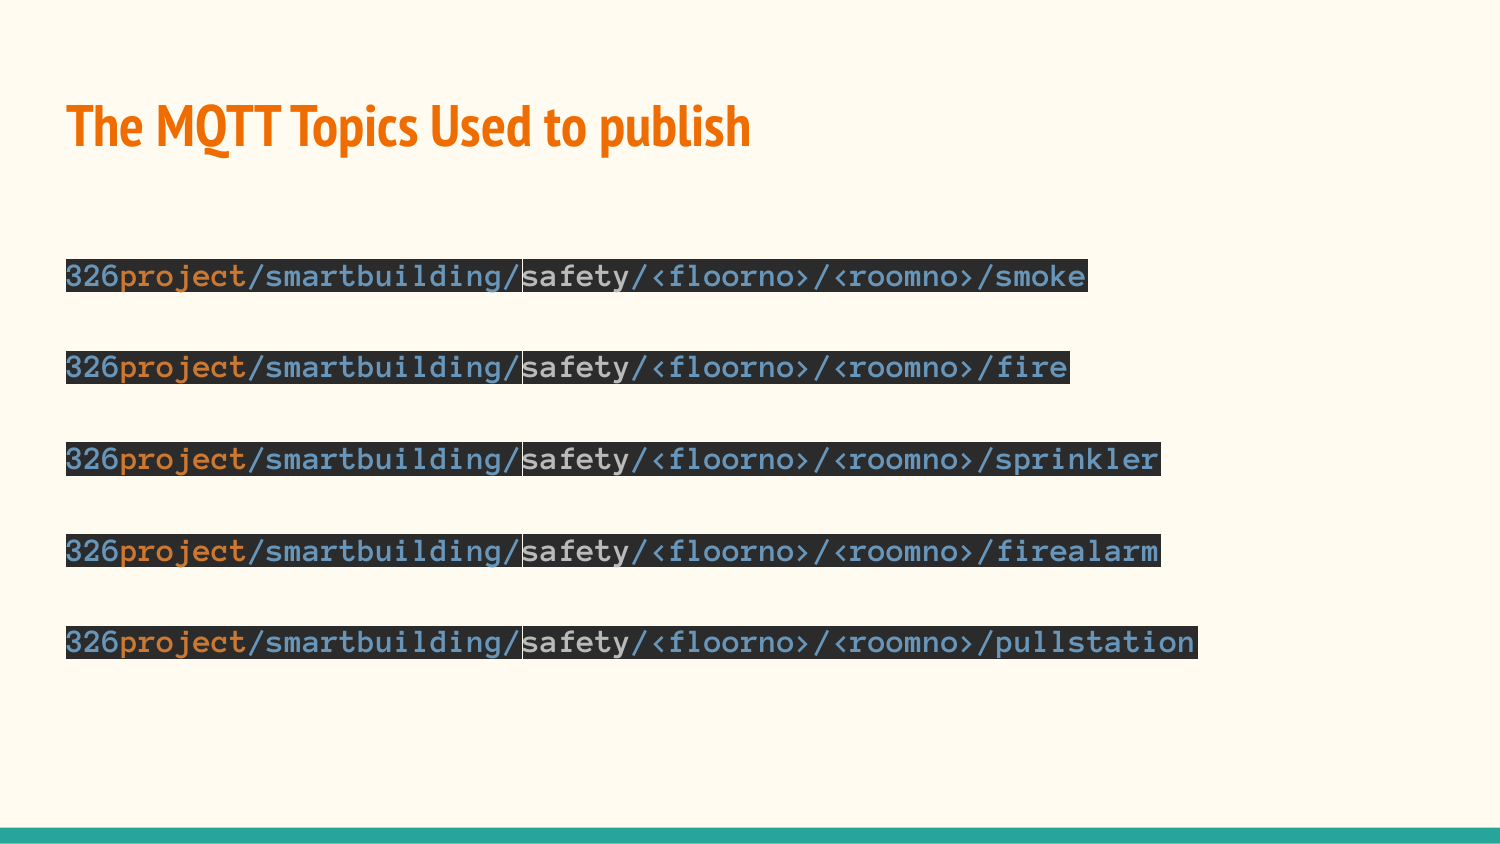

# The MQTT Topics Used to publish

326project/smartbuilding/safety/<floorno>/<roomno>/smoke

326project/smartbuilding/safety/<floorno>/<roomno>/fire

326project/smartbuilding/safety/<floorno>/<roomno>/sprinkler

326project/smartbuilding/safety/<floorno>/<roomno>/firealarm

326project/smartbuilding/safety/<floorno>/<roomno>/pullstation